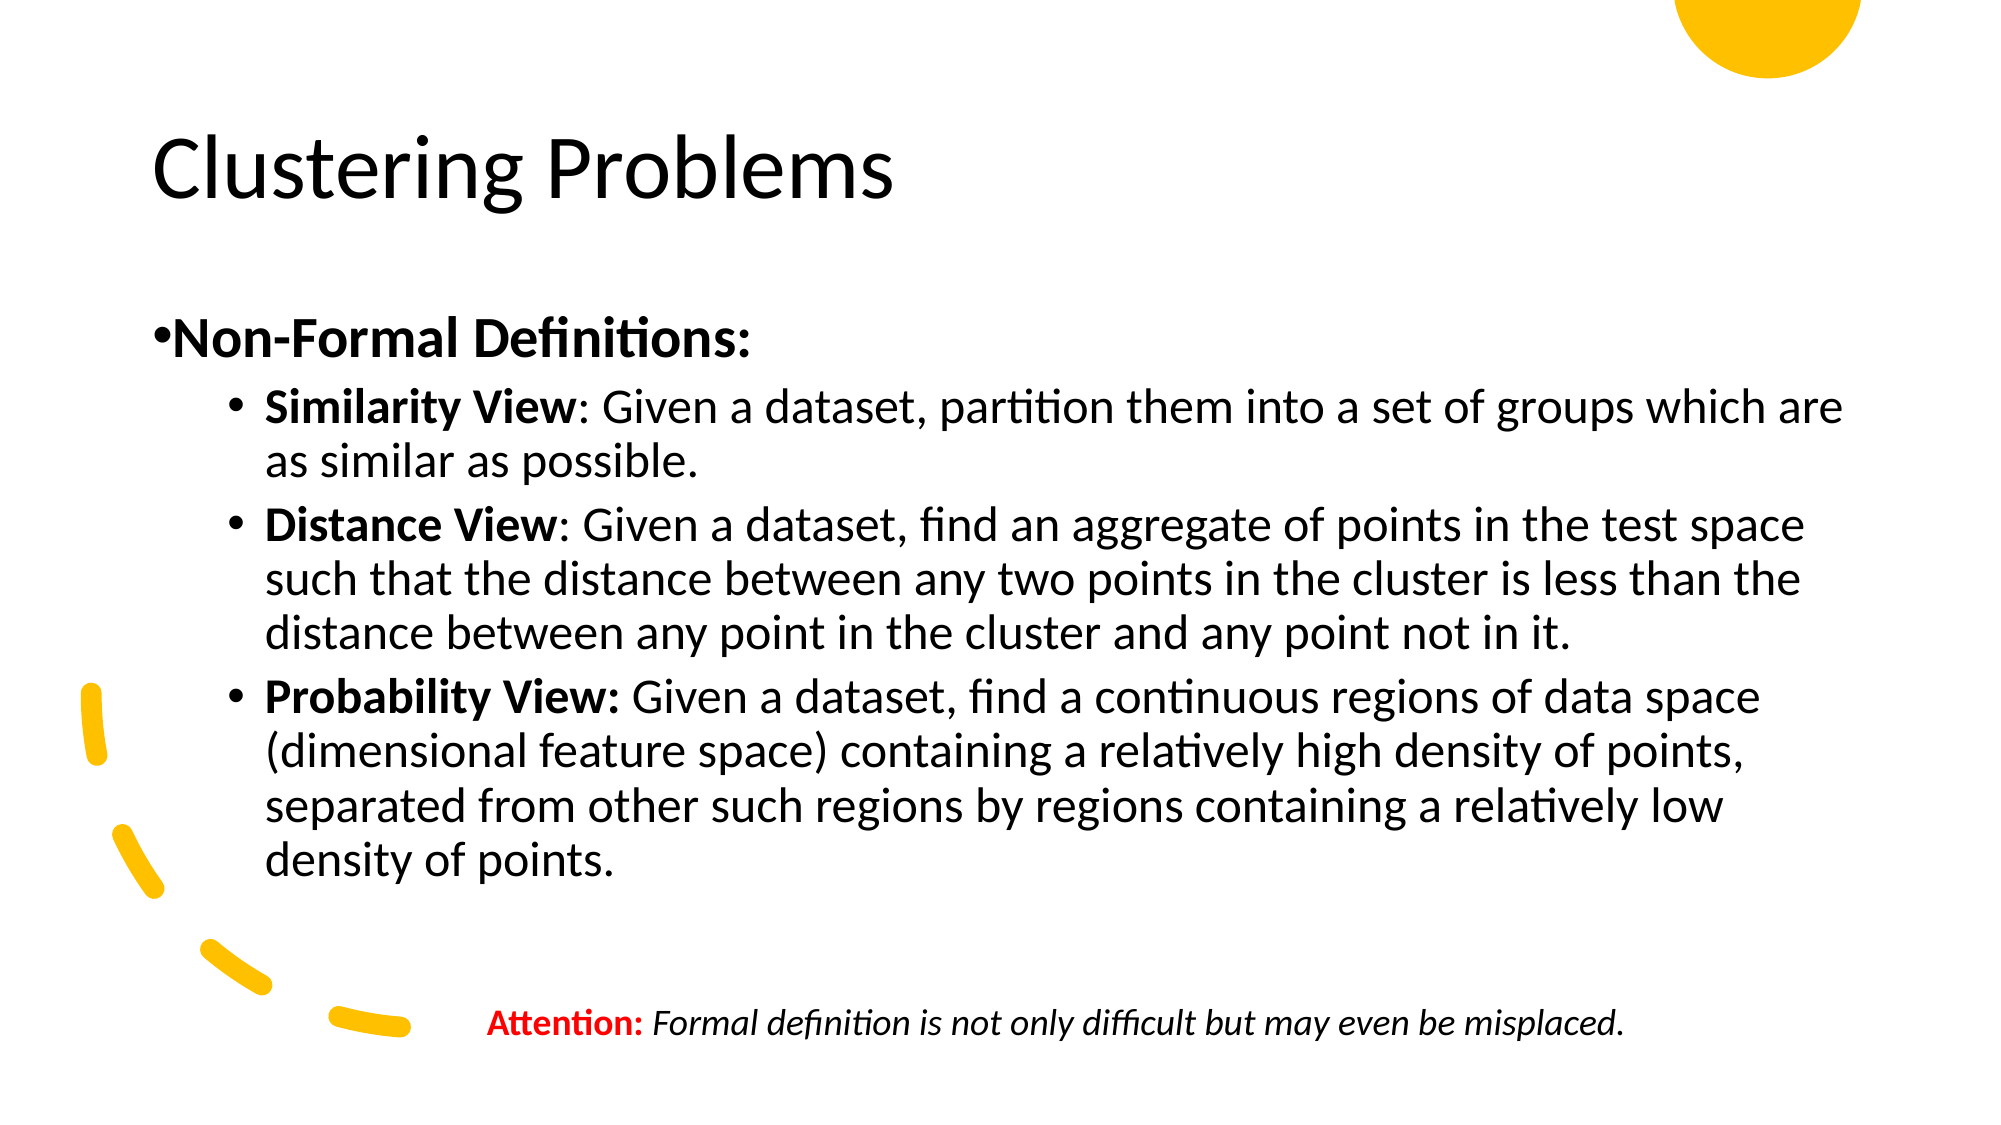

# Clustering Problems
Non-Formal Definitions:
Similarity View: Given a dataset, partition them into a set of groups which are as similar as possible.
Distance View: Given a dataset, find an aggregate of points in the test space such that the distance between any two points in the cluster is less than the distance between any point in the cluster and any point not in it.
Probability View: Given a dataset, find a continuous regions of data space (dimensional feature space) containing a relatively high density of points, separated from other such regions by regions containing a relatively low density of points.

Attention: Formal definition is not only difficult but may even be misplaced.